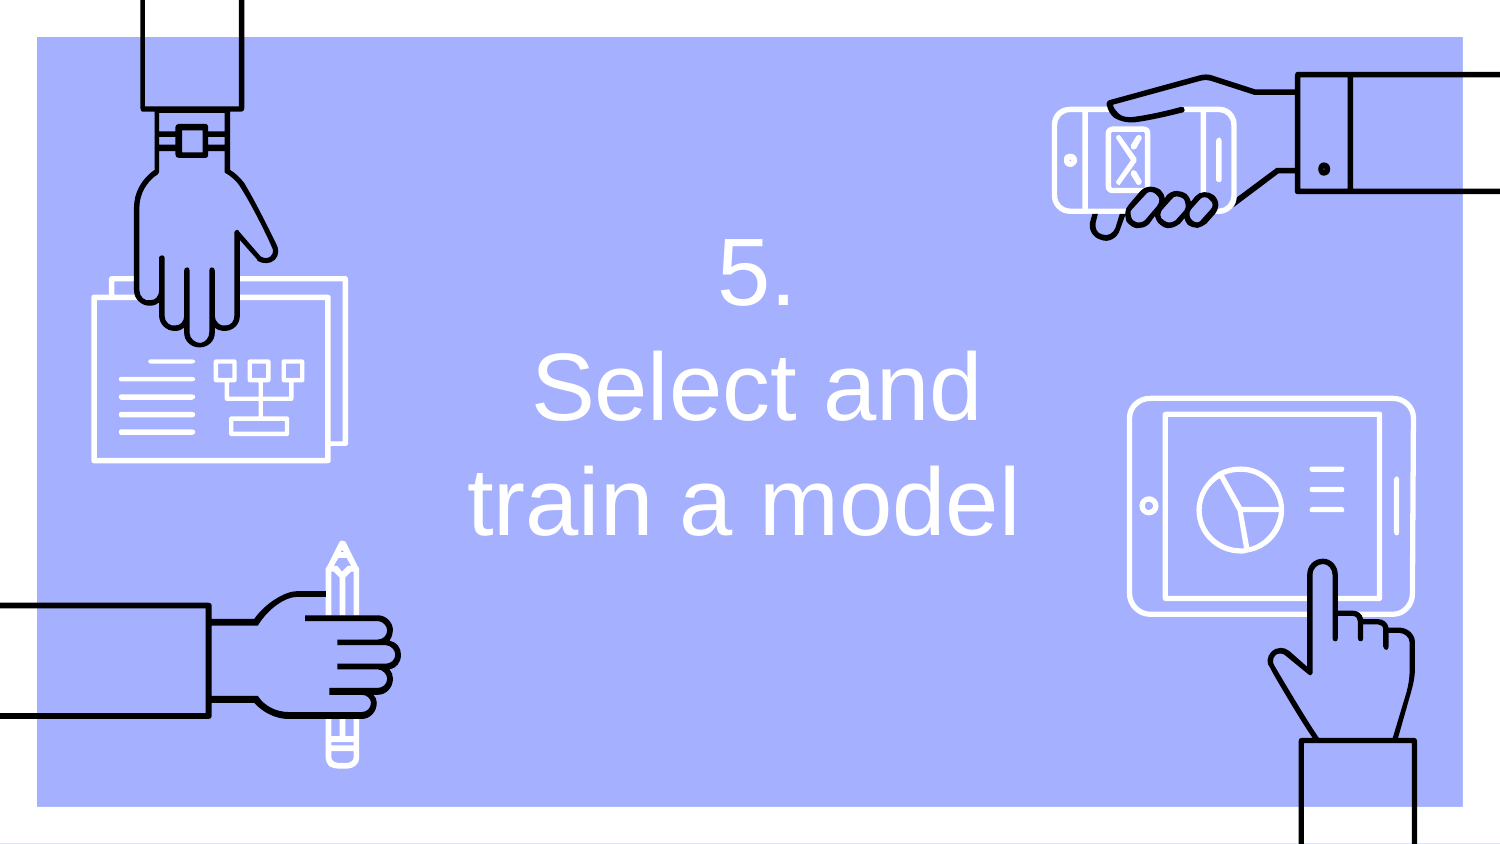

# 5. Select and train a model